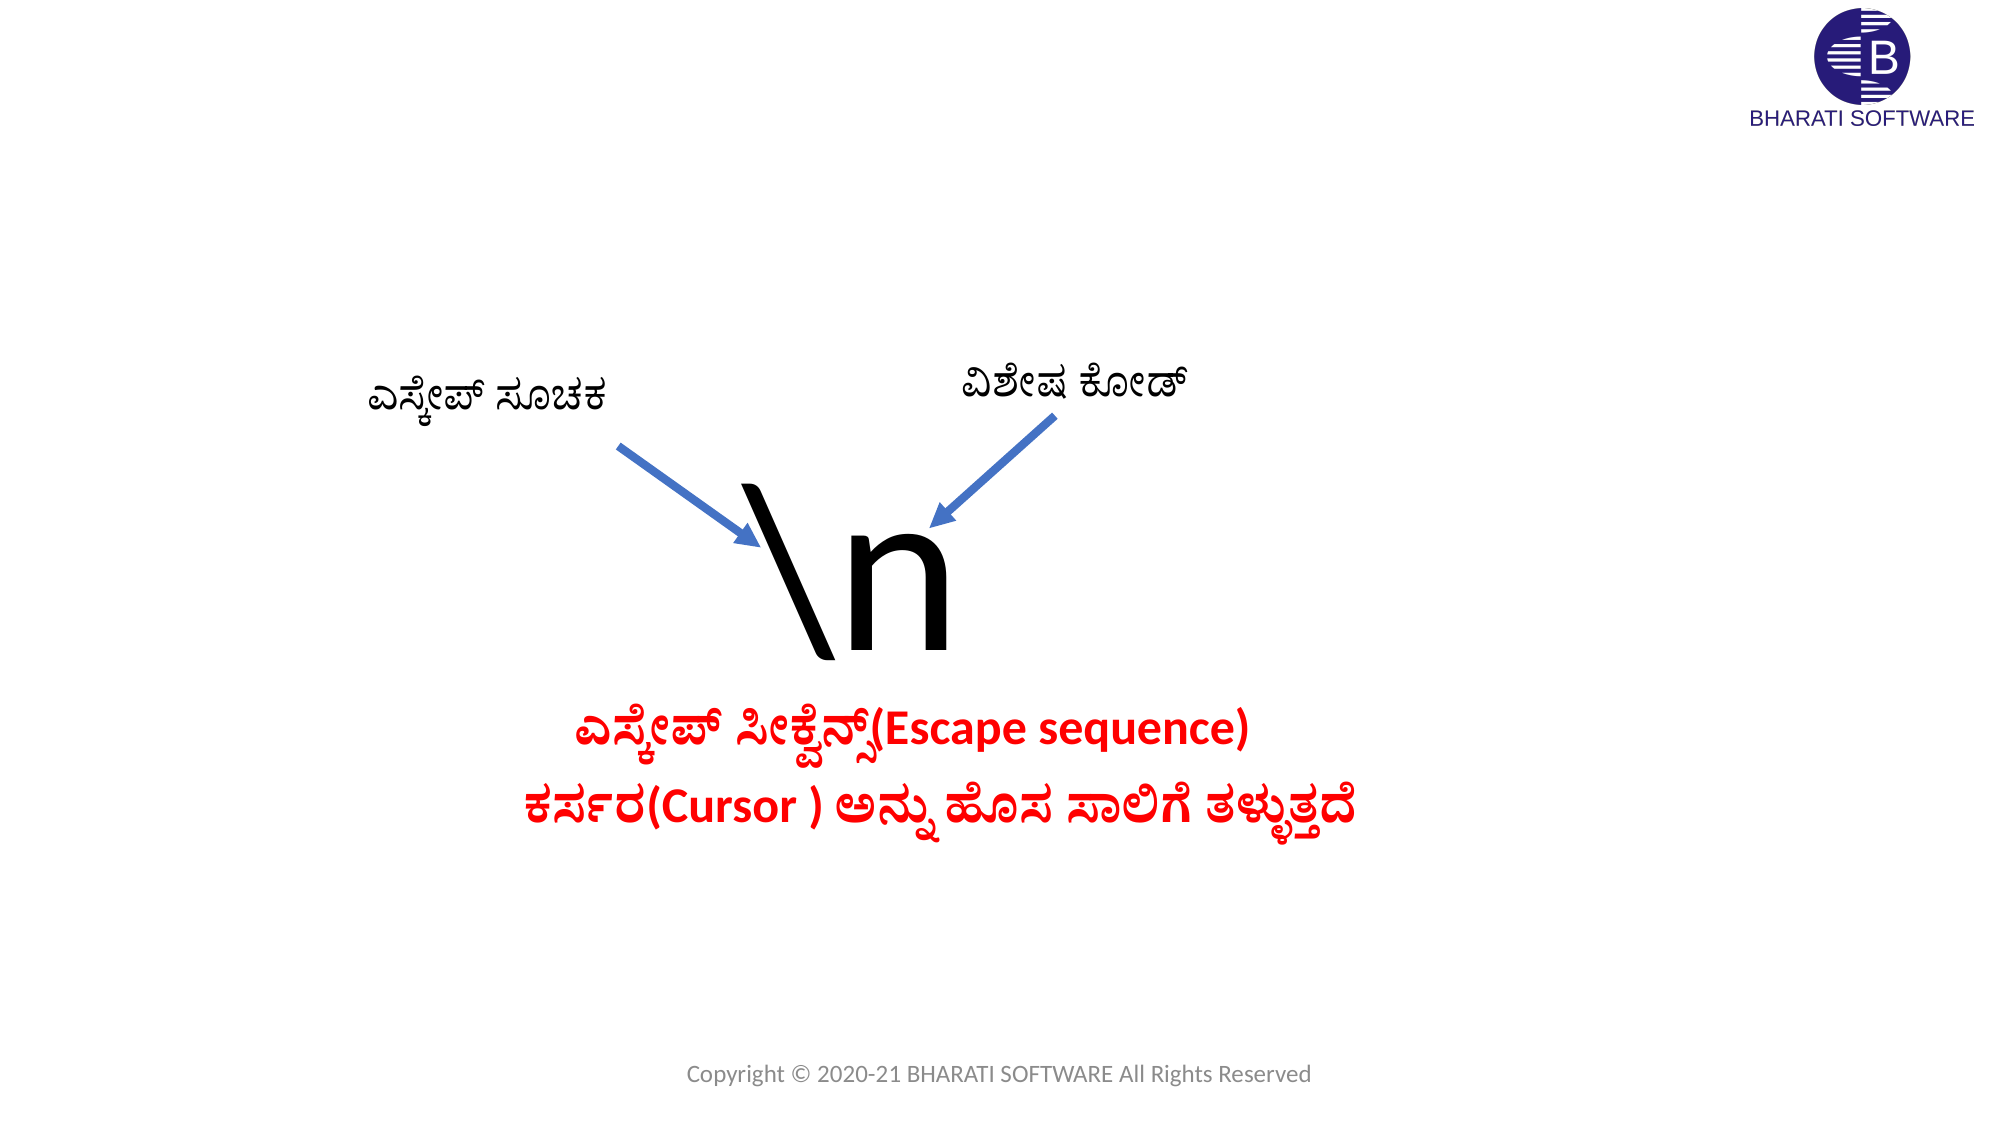

ವಿಶೇಷ ಕೋಡ್
ಎಸ್ಕೇಪ್ ಸೂಚಕ
\n
ಎಸ್ಕೇಪ್ ಸೀಕ್ವೆನ್ಸ್(Escape sequence)
ಕರ್ಸರ(Cursor ) ಅನ್ನು ಹೊಸ ಸಾಲಿಗೆ ತಳ್ಳುತ್ತದೆ
Copyright © 2020-21 BHARATI SOFTWARE All Rights Reserved